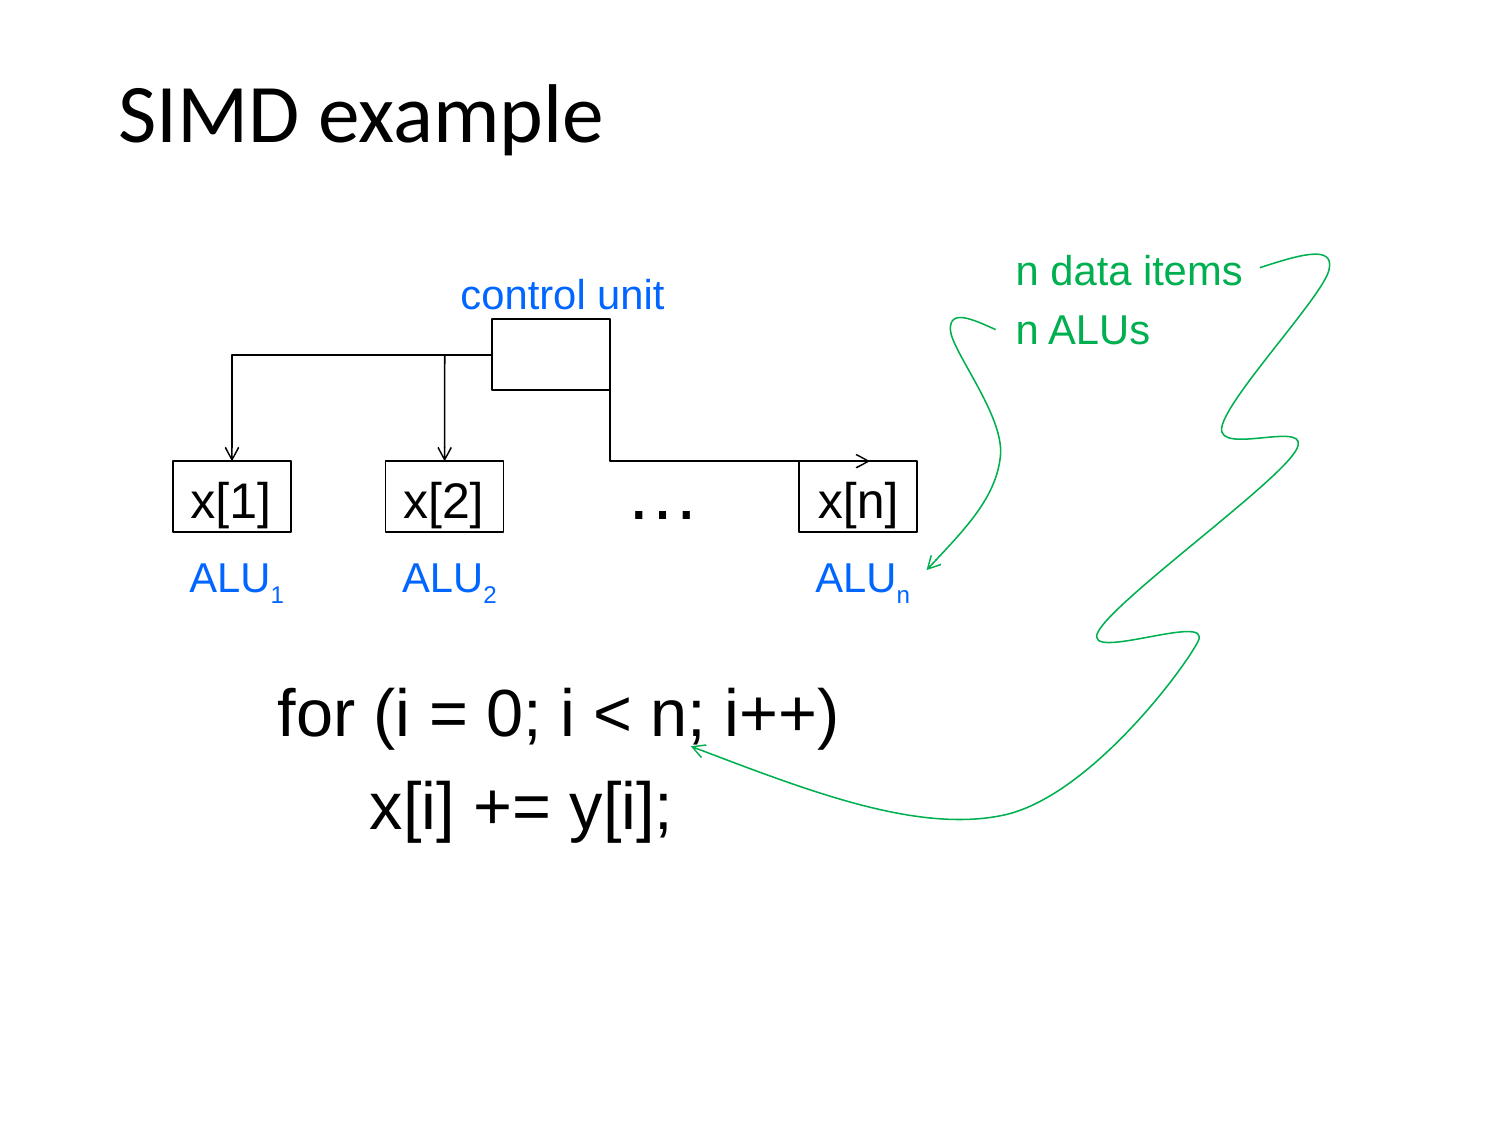

# SIMD example
n data items
n ALUs

control unit

…

x[1]

x[2]

x[n]
ALU1
ALU2
ALUn
for (i = 0; i < n; i++)
     x[i] += y[i];